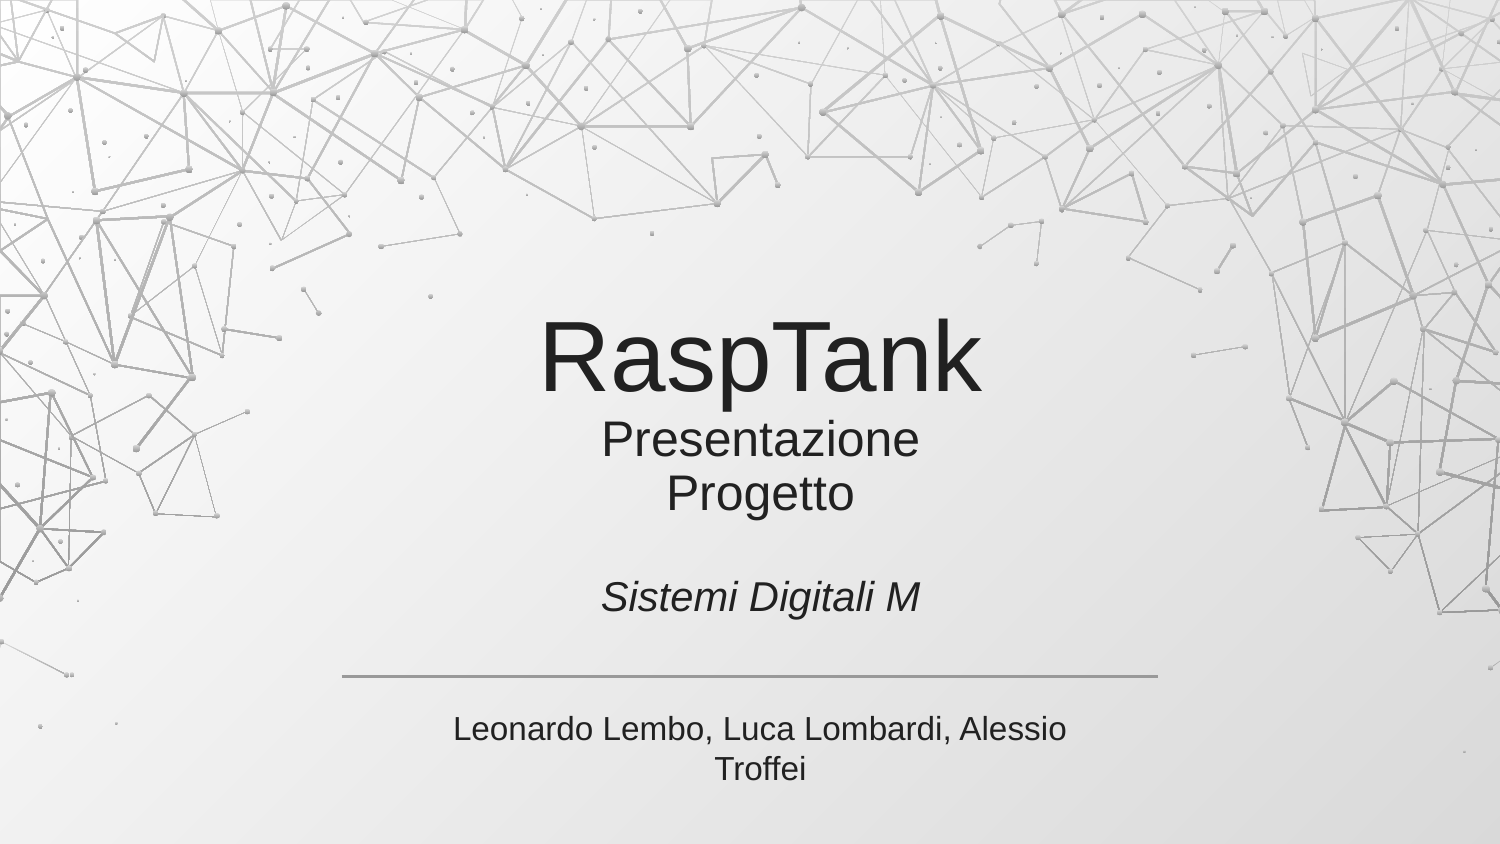

# RaspTank Presentazione Progetto Sistemi Digitali M
Leonardo Lembo, Luca Lombardi, Alessio Troffei